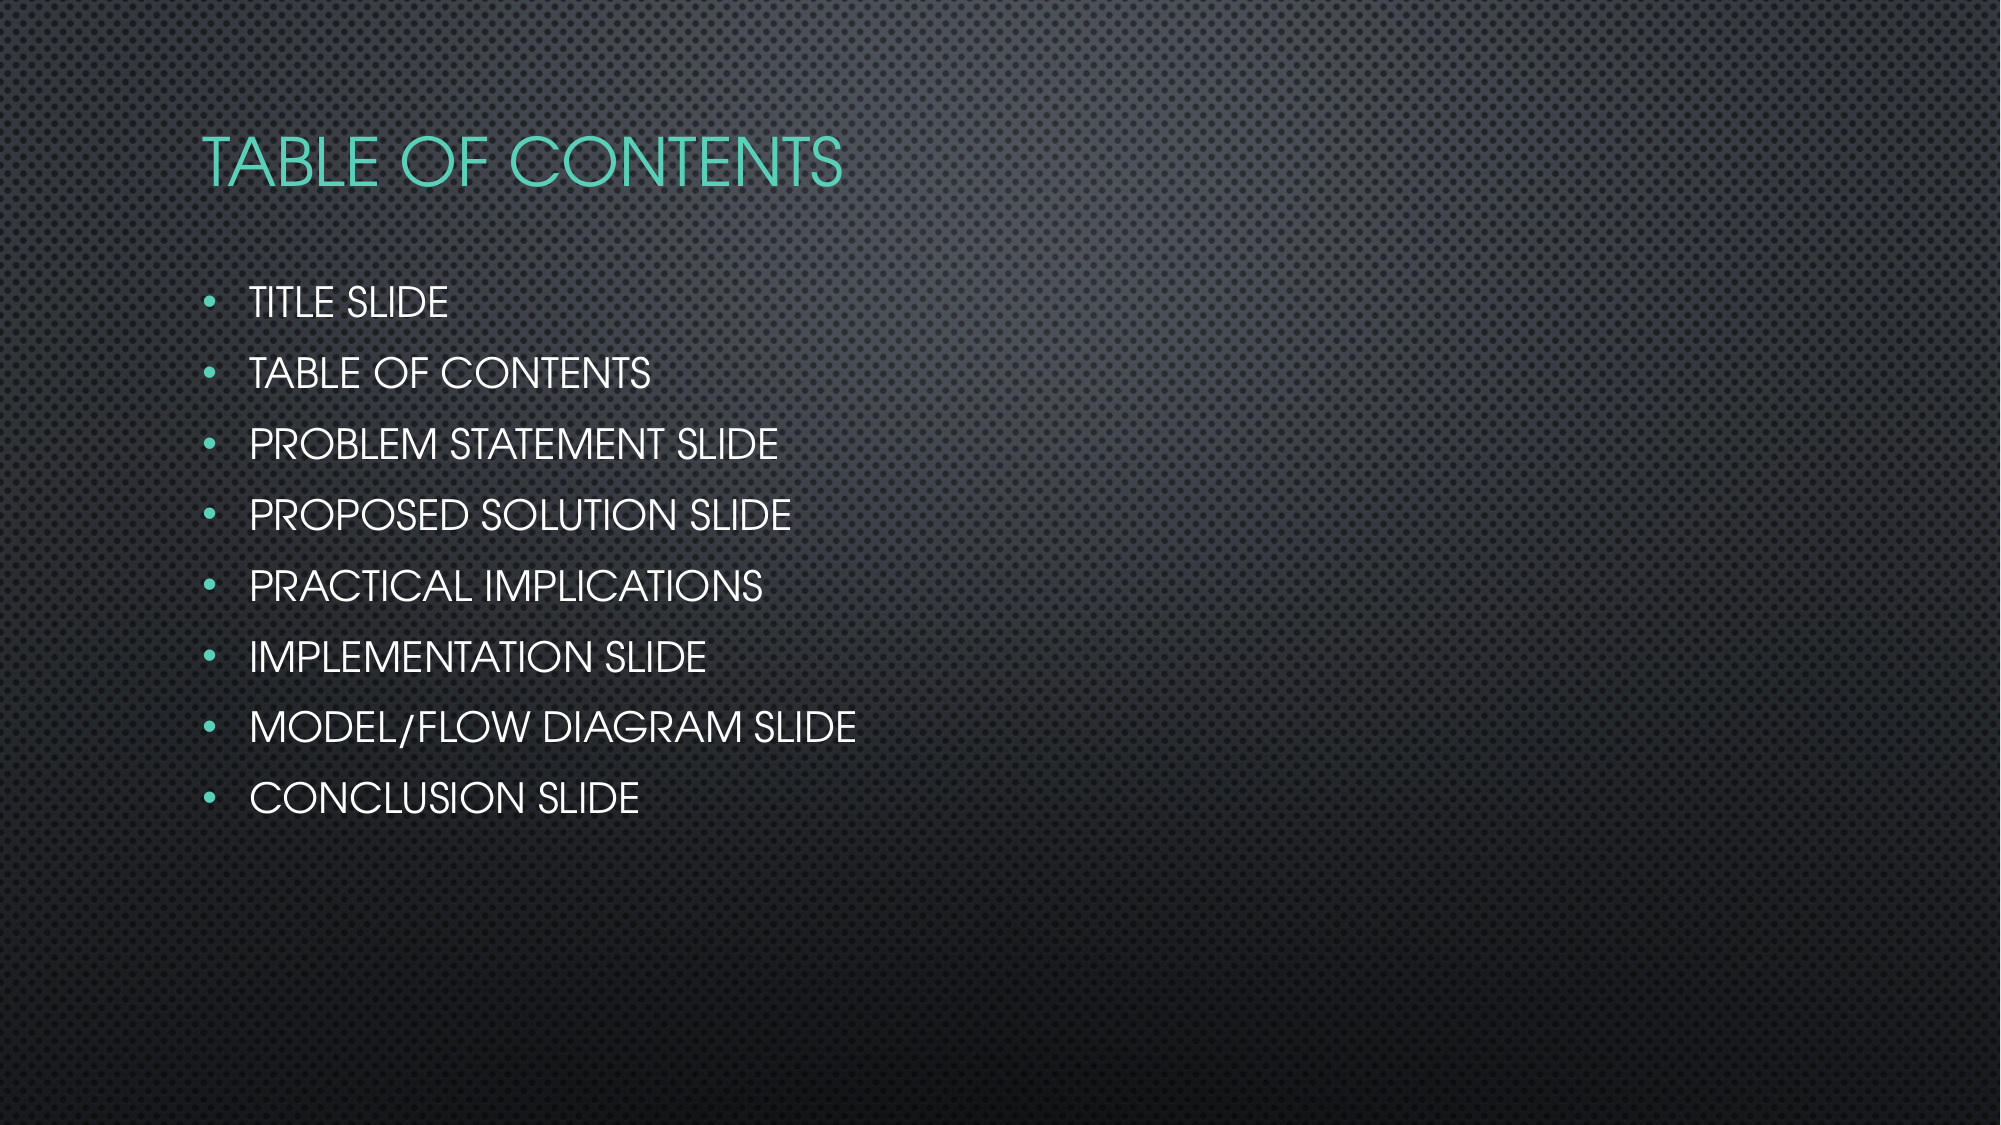

# Table of contents
Title Slide
Table Of Contents
Problem Statement Slide
Proposed Solution Slide
Practical implications
Implementation Slide
Model/Flow Diagram Slide
Conclusion Slide